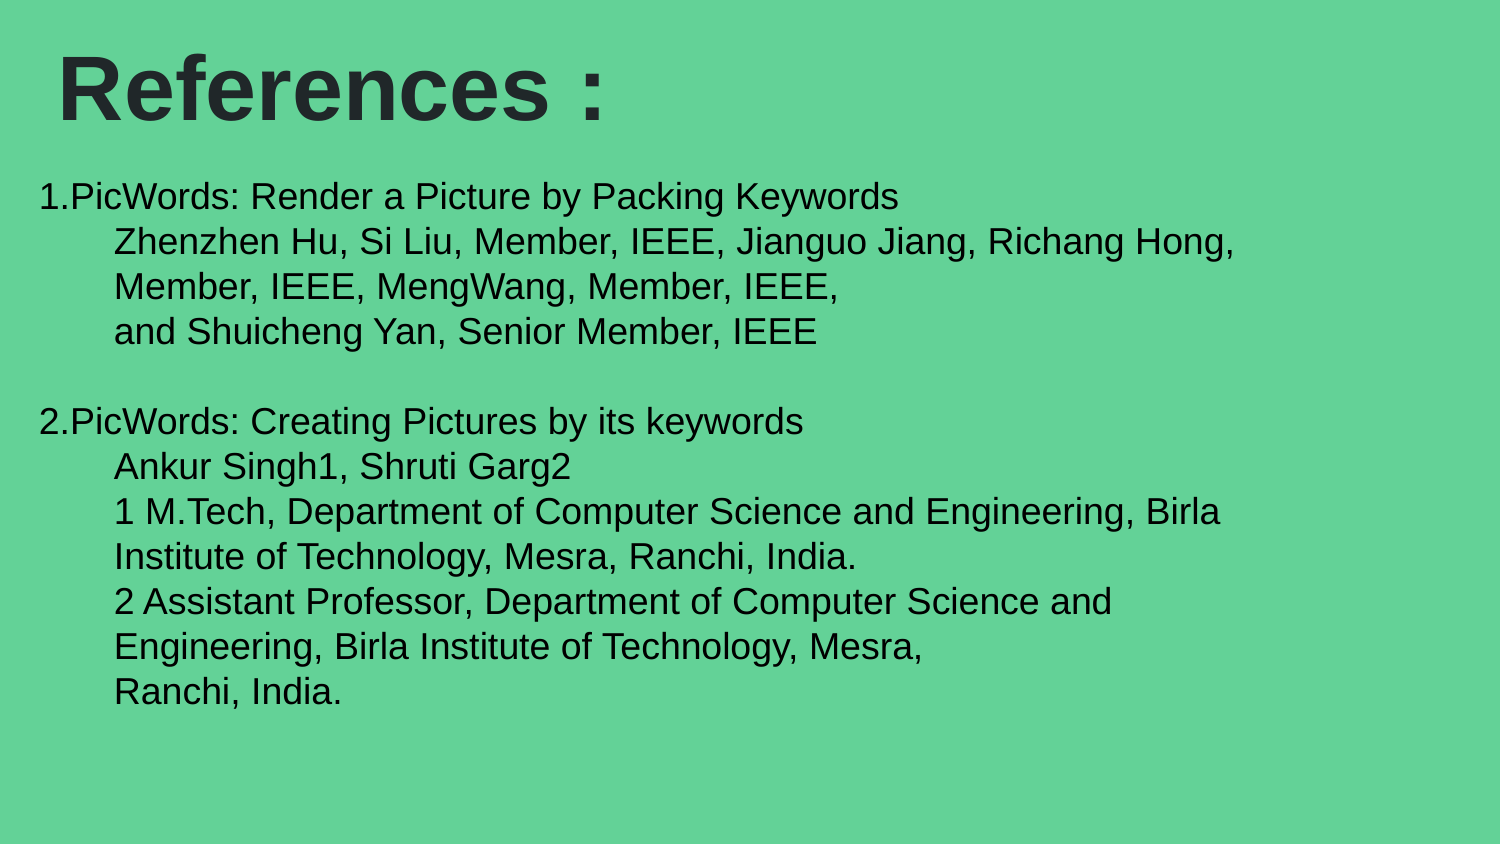

# References :
1.PicWords: Render a Picture by Packing Keywords
Zhenzhen Hu, Si Liu, Member, IEEE, Jianguo Jiang, Richang Hong, Member, IEEE, MengWang, Member, IEEE,
and Shuicheng Yan, Senior Member, IEEE

2.PicWords: Creating Pictures by its keywords
Ankur Singh1, Shruti Garg2
1 M.Tech, Department of Computer Science and Engineering, Birla Institute of Technology, Mesra, Ranchi, India.
2 Assistant Professor, Department of Computer Science and Engineering, Birla Institute of Technology, Mesra,
Ranchi, India.